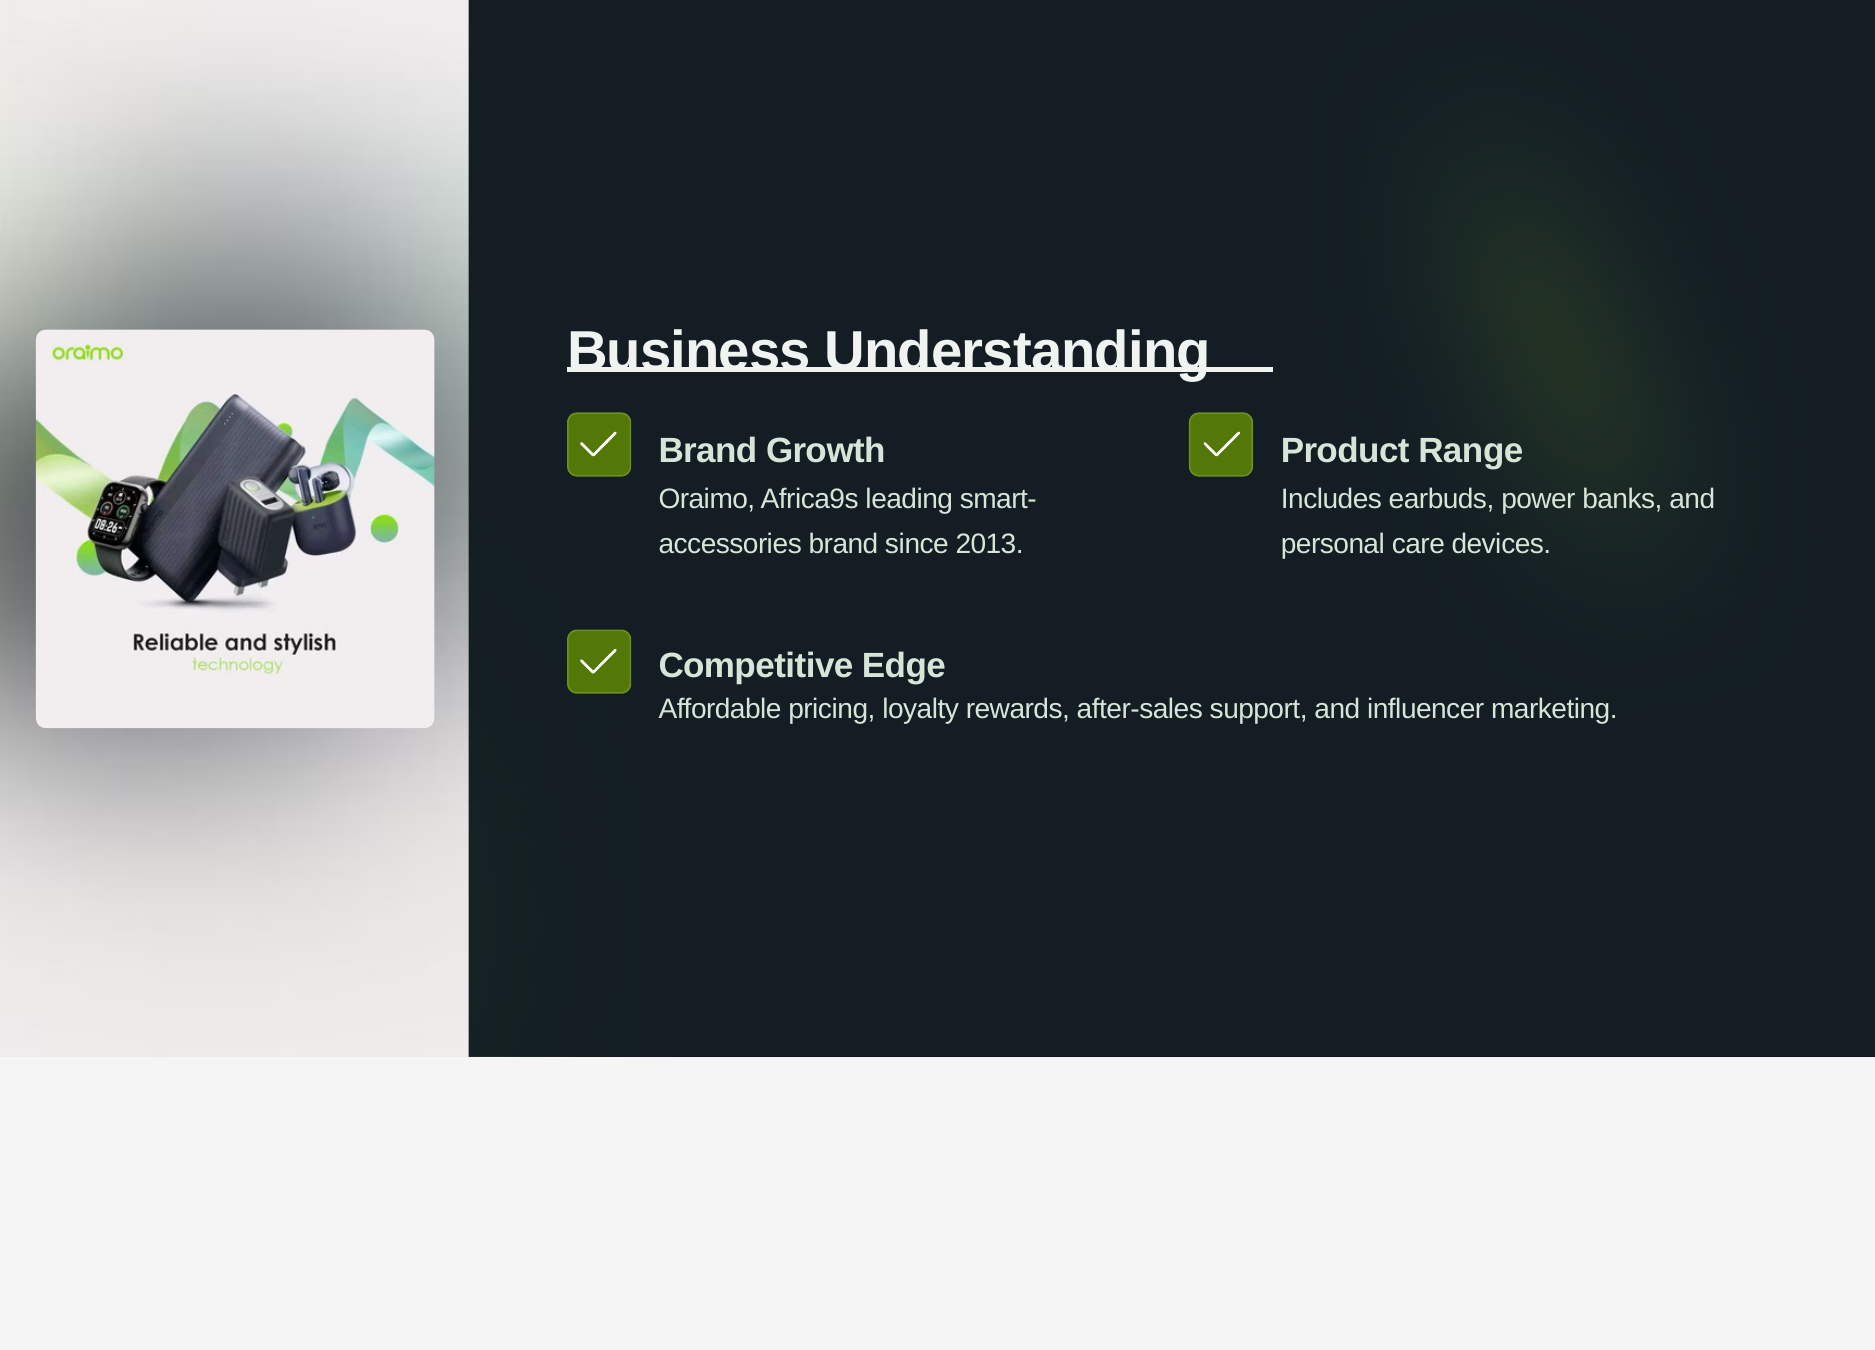

Business Understanding

Brand Growth
Oraimo, Africa9s leading smart- accessories brand since 2013.
Product Range
Includes earbuds, power banks, and personal care devices.

Competitive Edge
Affordable pricing, loyalty rewards, after-sales support, and influencer marketing.